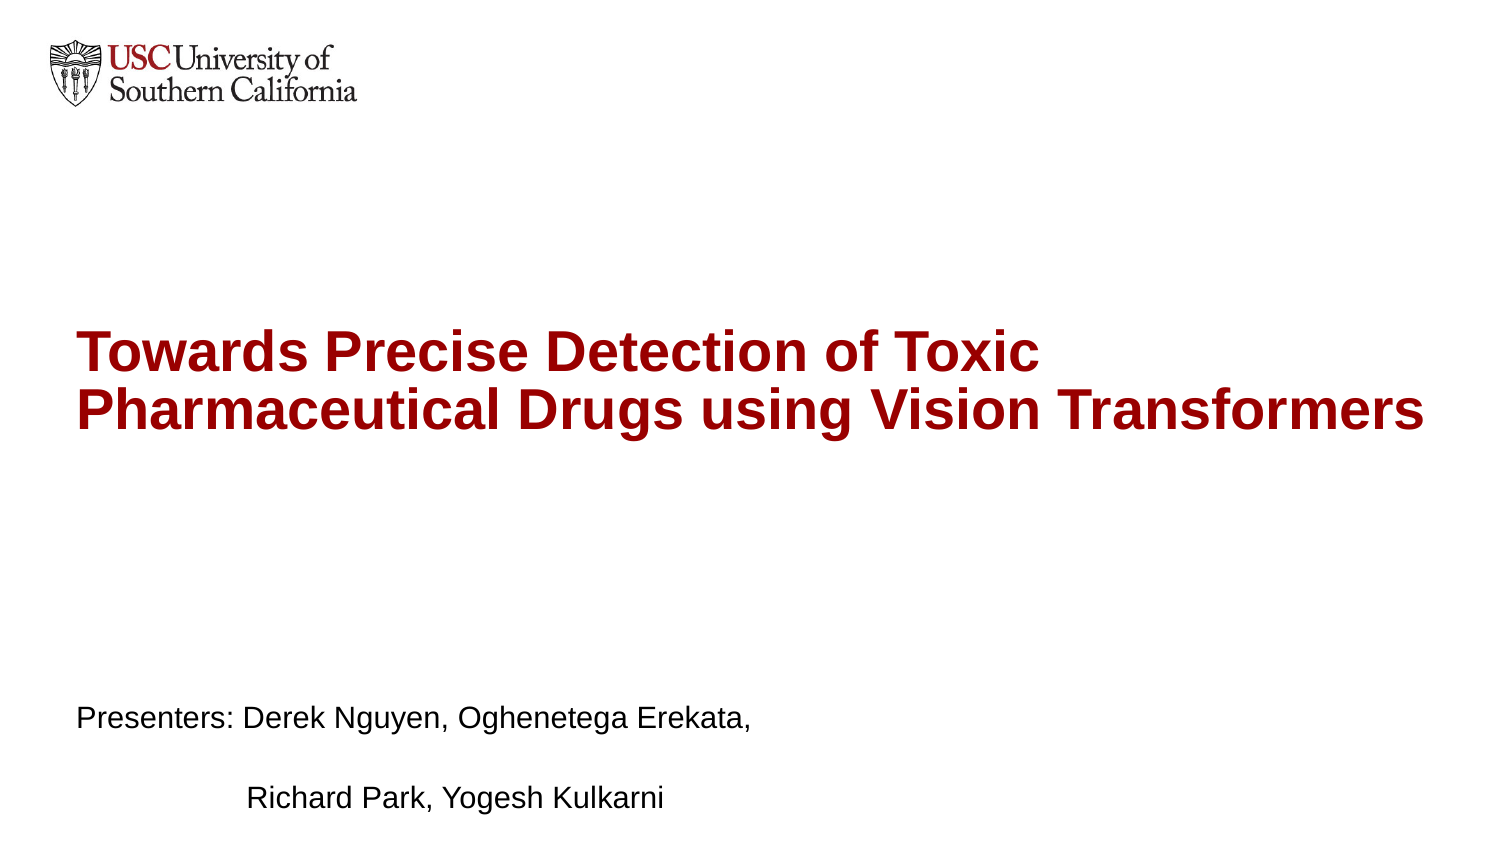

# Towards Precise Detection of Toxic Pharmaceutical Drugs using Vision Transformers
Presenters: Derek Nguyen, Oghenetega Erekata,
                    Richard Park, Yogesh Kulkarni